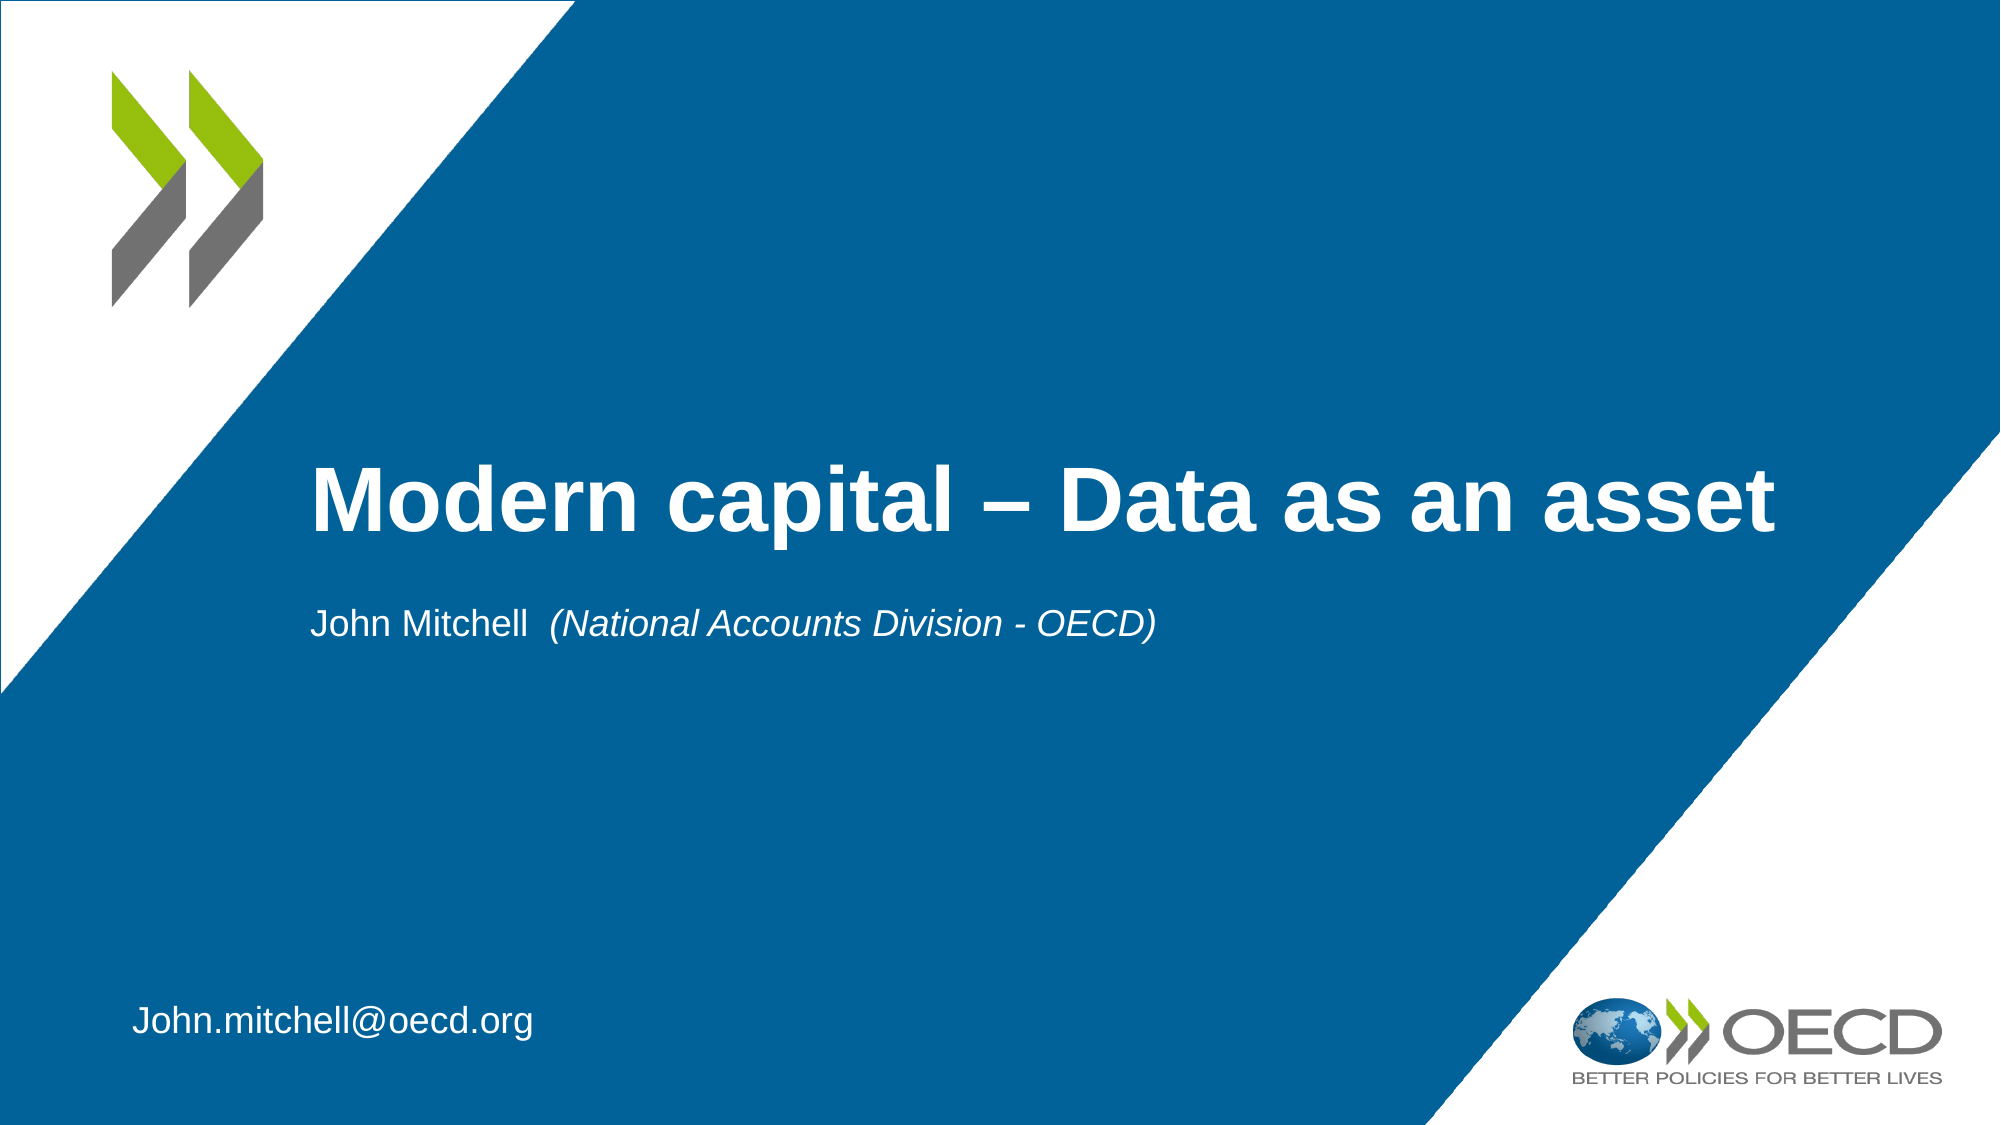

# Modern capital – Data as an asset John Mitchell  (National Accounts Division - OECD)
John.mitchell@oecd.org